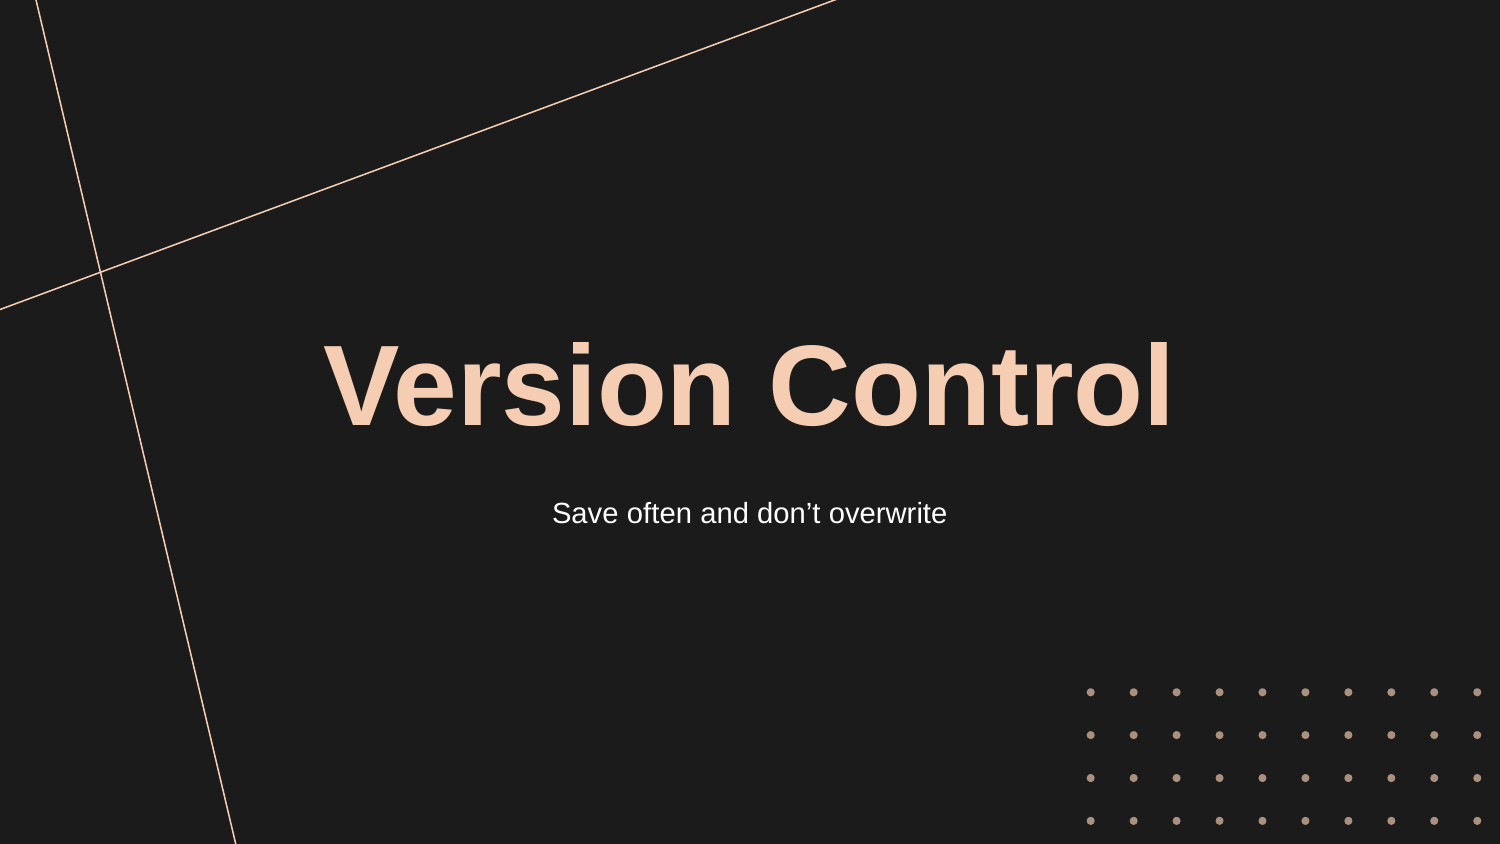

# Version Control
Save often and don’t overwrite